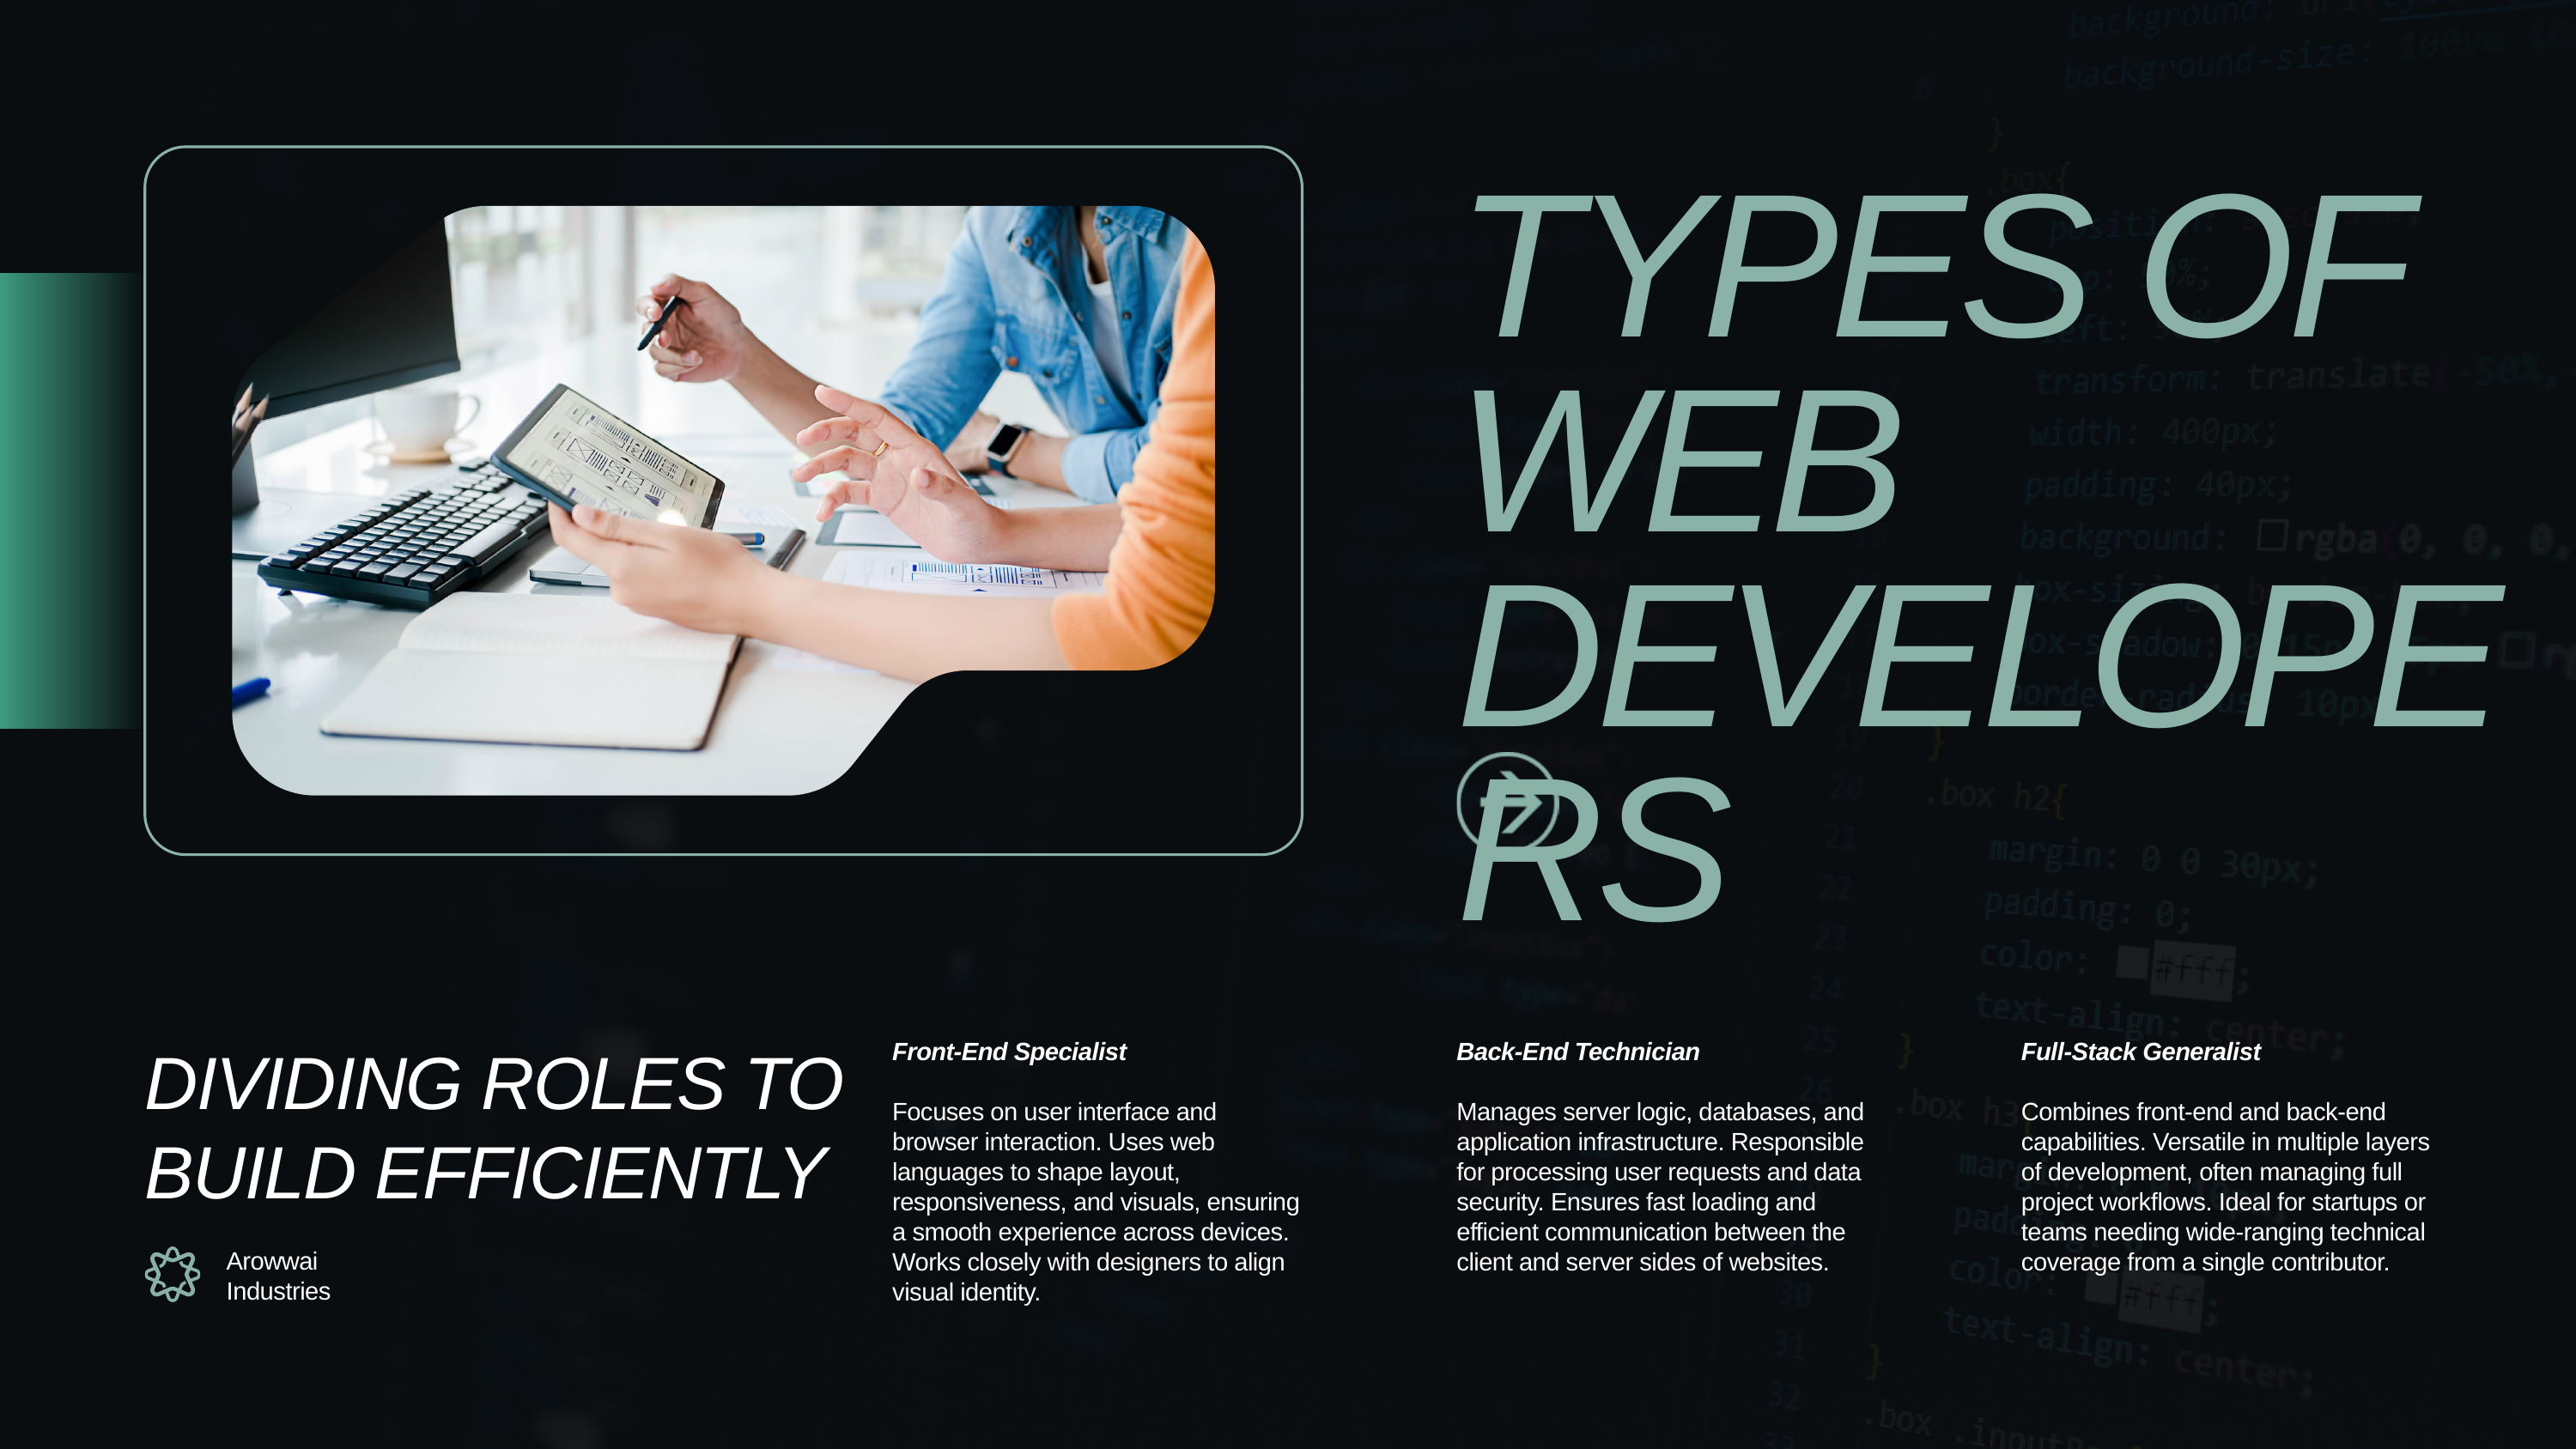

TYPES OF WEB DEVELOPERS

DIVIDING ROLES TO BUILD EFFICIENTLY
Front-End Specialist
Back-End Technician
Full-Stack Generalist
Focuses on user interface and browser interaction. Uses web languages to shape layout, responsiveness, and visuals, ensuring a smooth experience across devices. Works closely with designers to align visual identity.
Manages server logic, databases, and application infrastructure. Responsible for processing user requests and data security. Ensures fast loading and efficient communication between the client and server sides of websites.
Combines front-end and back-end capabilities. Versatile in multiple layers of development, often managing full project workflows. Ideal for startups or teams needing wide-ranging technical coverage from a single contributor.
Arowwai Industries